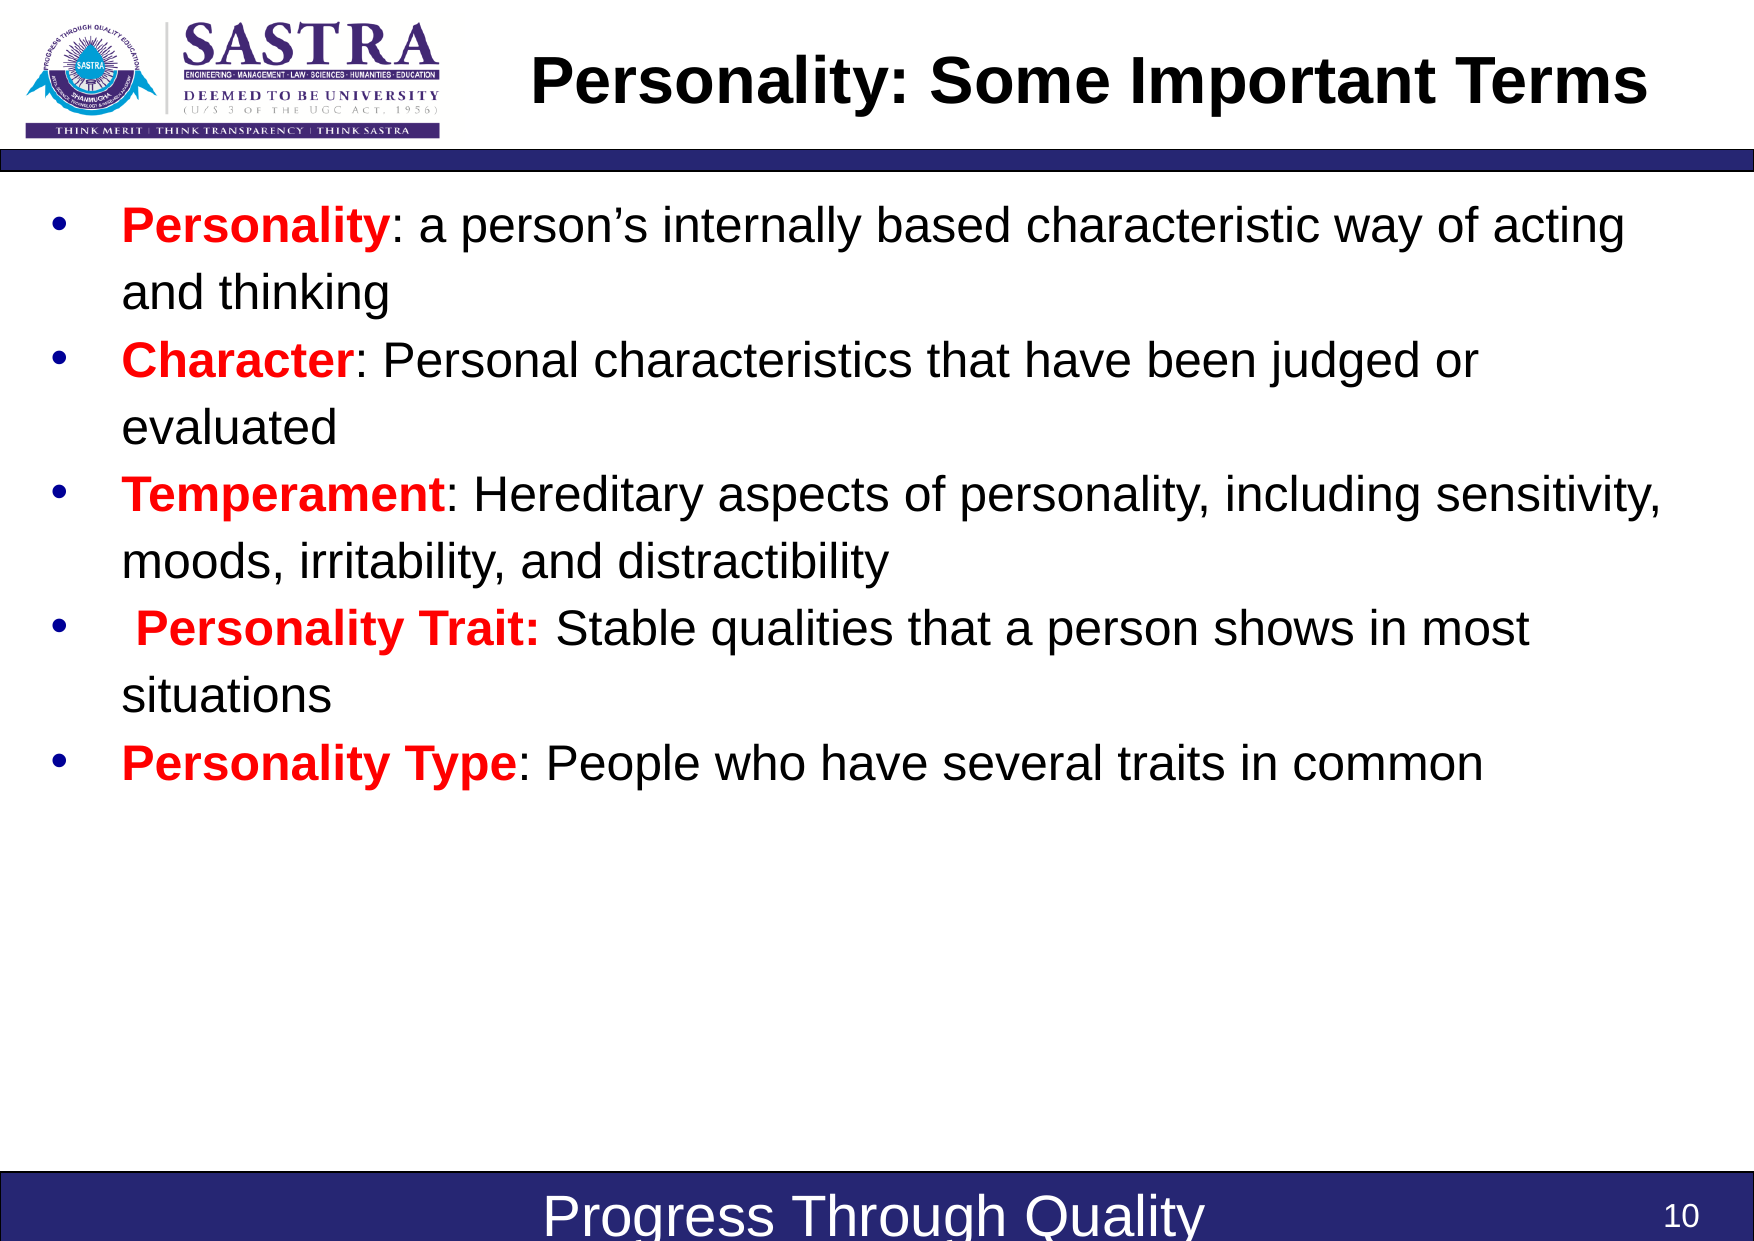

# Personality: Some Important Terms
Personality: a person’s internally based characteristic way of acting and thinking
Character: Personal characteristics that have been judged or evaluated
Temperament: Hereditary aspects of personality, including sensitivity, moods, irritability, and distractibility
 Personality Trait: Stable qualities that a person shows in most situations
Personality Type: People who have several traits in common
10